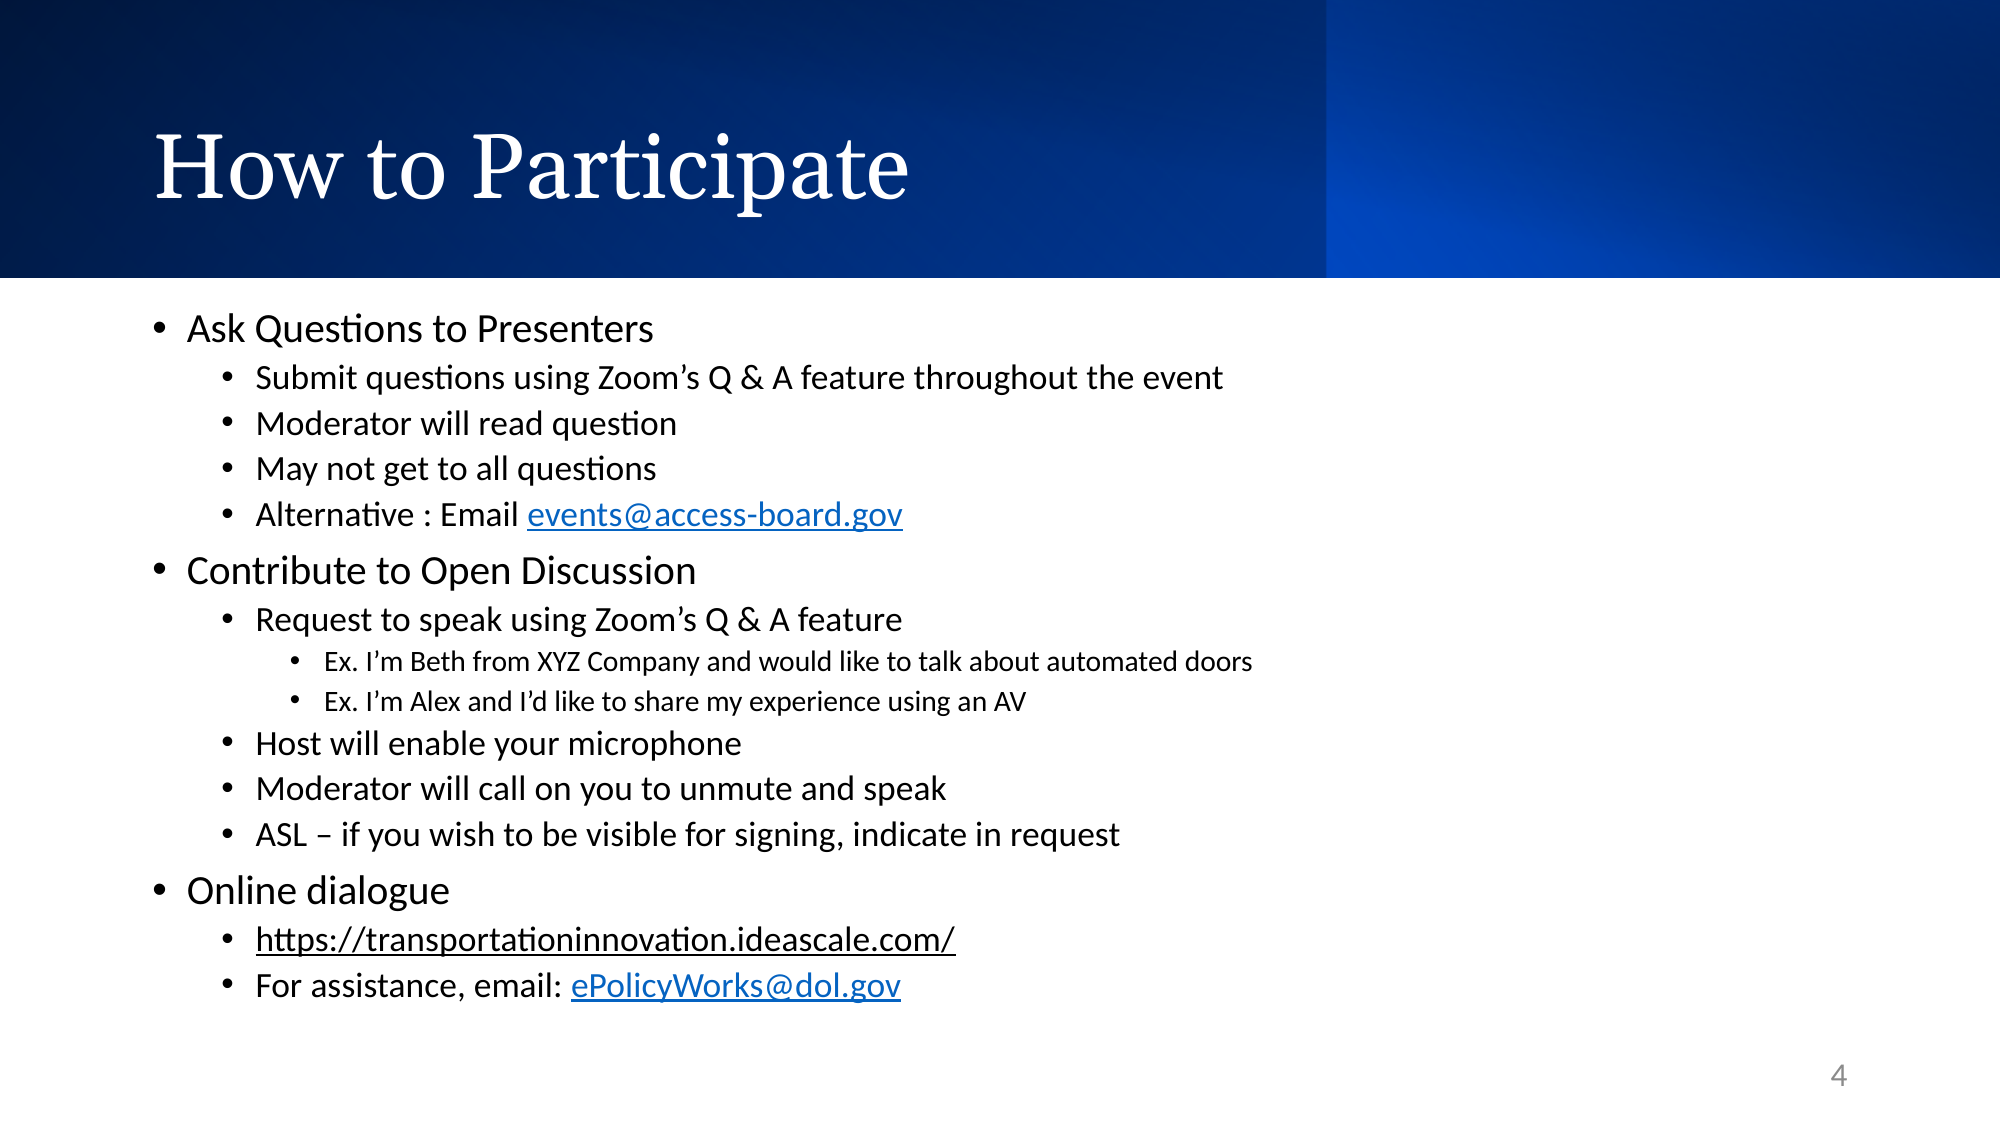

# How to Participate
Ask Questions to Presenters
Submit questions using Zoom’s Q & A feature throughout the event
Moderator will read question
May not get to all questions
Alternative : Email events@access-board.gov
Contribute to Open Discussion
Request to speak using Zoom’s Q & A feature
Ex. I’m Beth from XYZ Company and would like to talk about automated doors
Ex. I’m Alex and I’d like to share my experience using an AV
Host will enable your microphone
Moderator will call on you to unmute and speak
ASL – if you wish to be visible for signing, indicate in request
Online dialogue
https://transportationinnovation.ideascale.com/
For assistance, email: ePolicyWorks@dol.gov
4